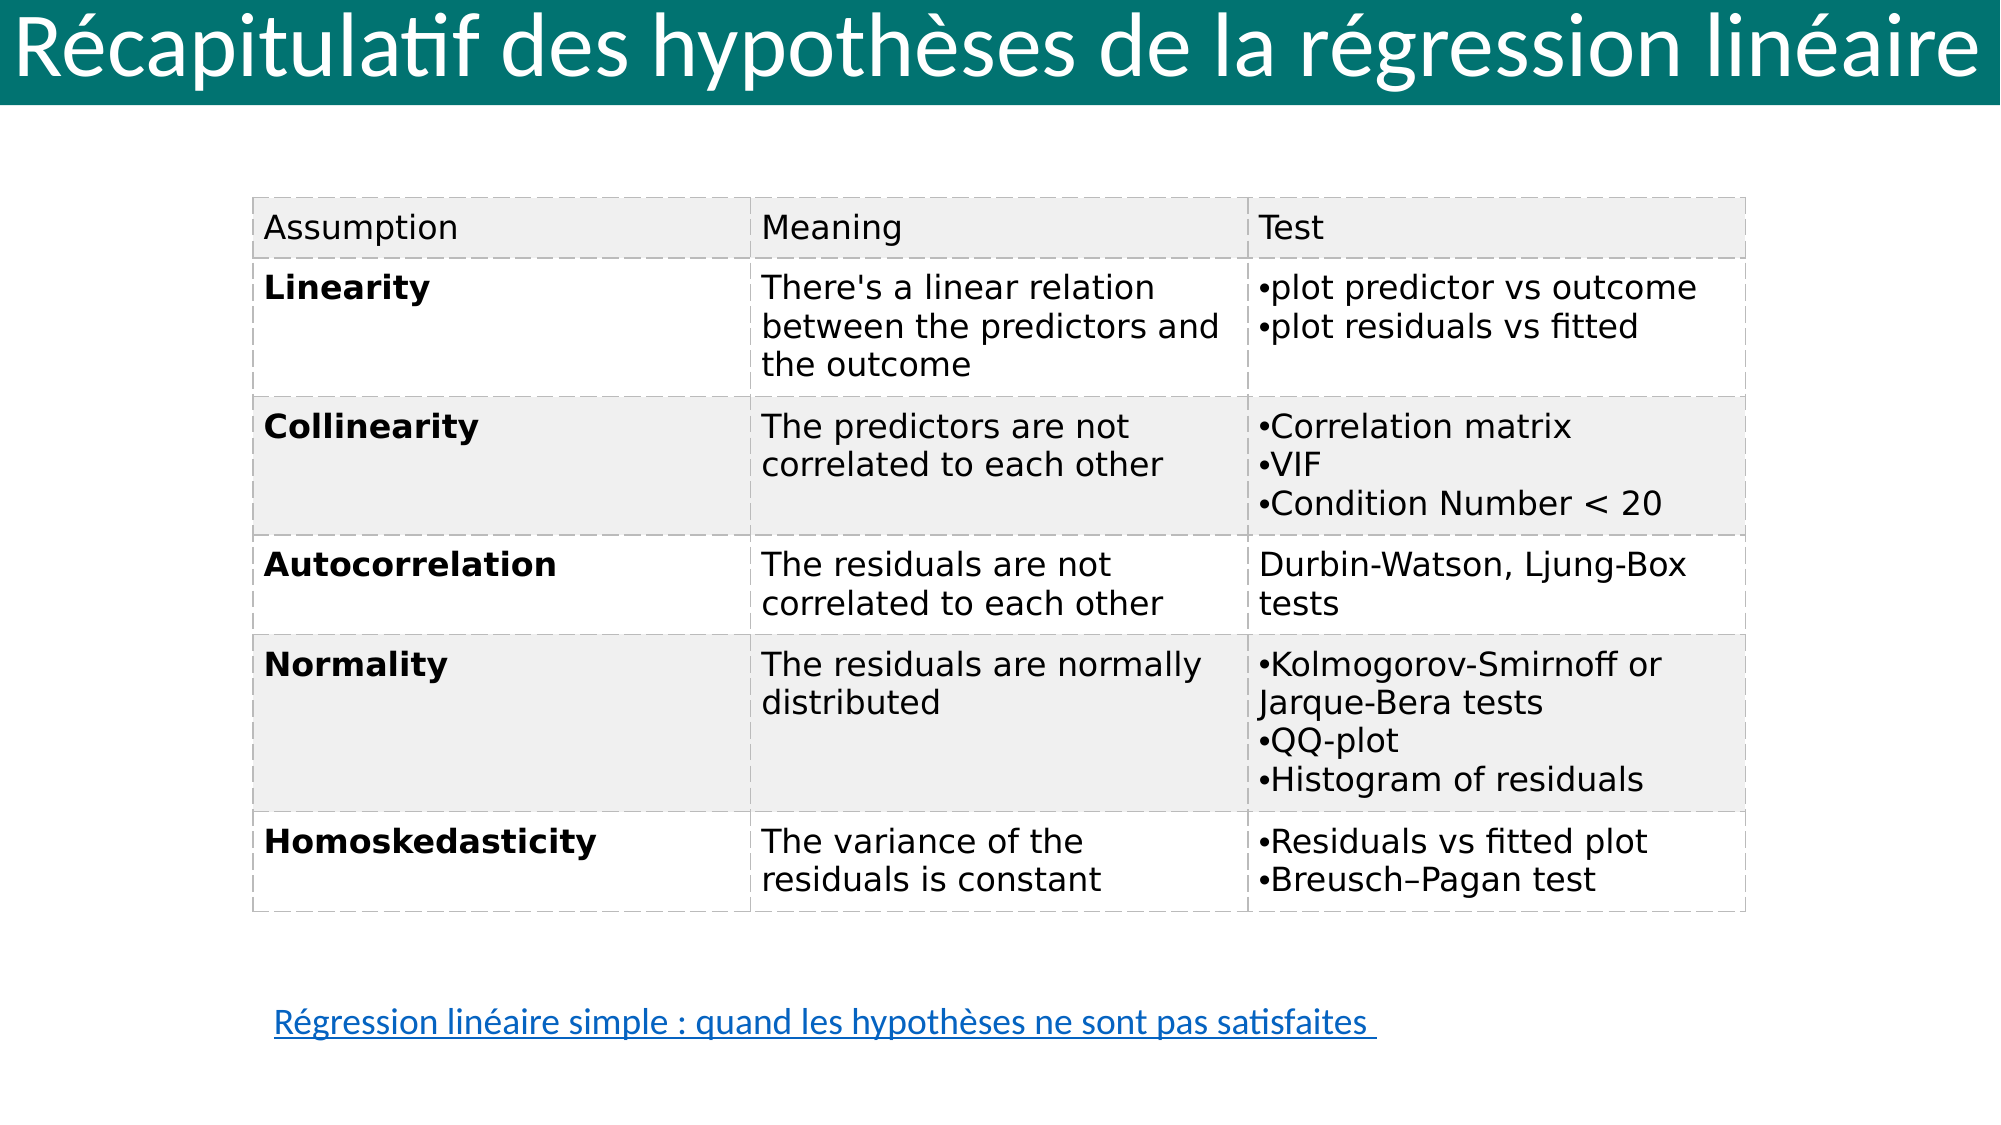

Récapitulatif des hypothèses de la régression linéaire
| Assumption | Meaning | Test |
| --- | --- | --- |
| Linearity | There's a linear relation between the predictors and the outcome | plot predictor vs outcome plot residuals vs fitted |
| Collinearity | The predictors are not correlated to each other | Correlation matrix VIF Condition Number < 20 |
| Autocorrelation | The residuals are not correlated to each other | Durbin-Watson, Ljung-Box tests |
| Normality | The residuals are normally distributed | Kolmogorov-Smirnoff or Jarque-Bera tests QQ-plot Histogram of residuals |
| Homoskedasticity | The variance of the residuals is constant | Residuals vs fitted plot ‎Breusch–Pagan test |
Régression linéaire simple : quand les hypothèses ne sont pas satisfaites